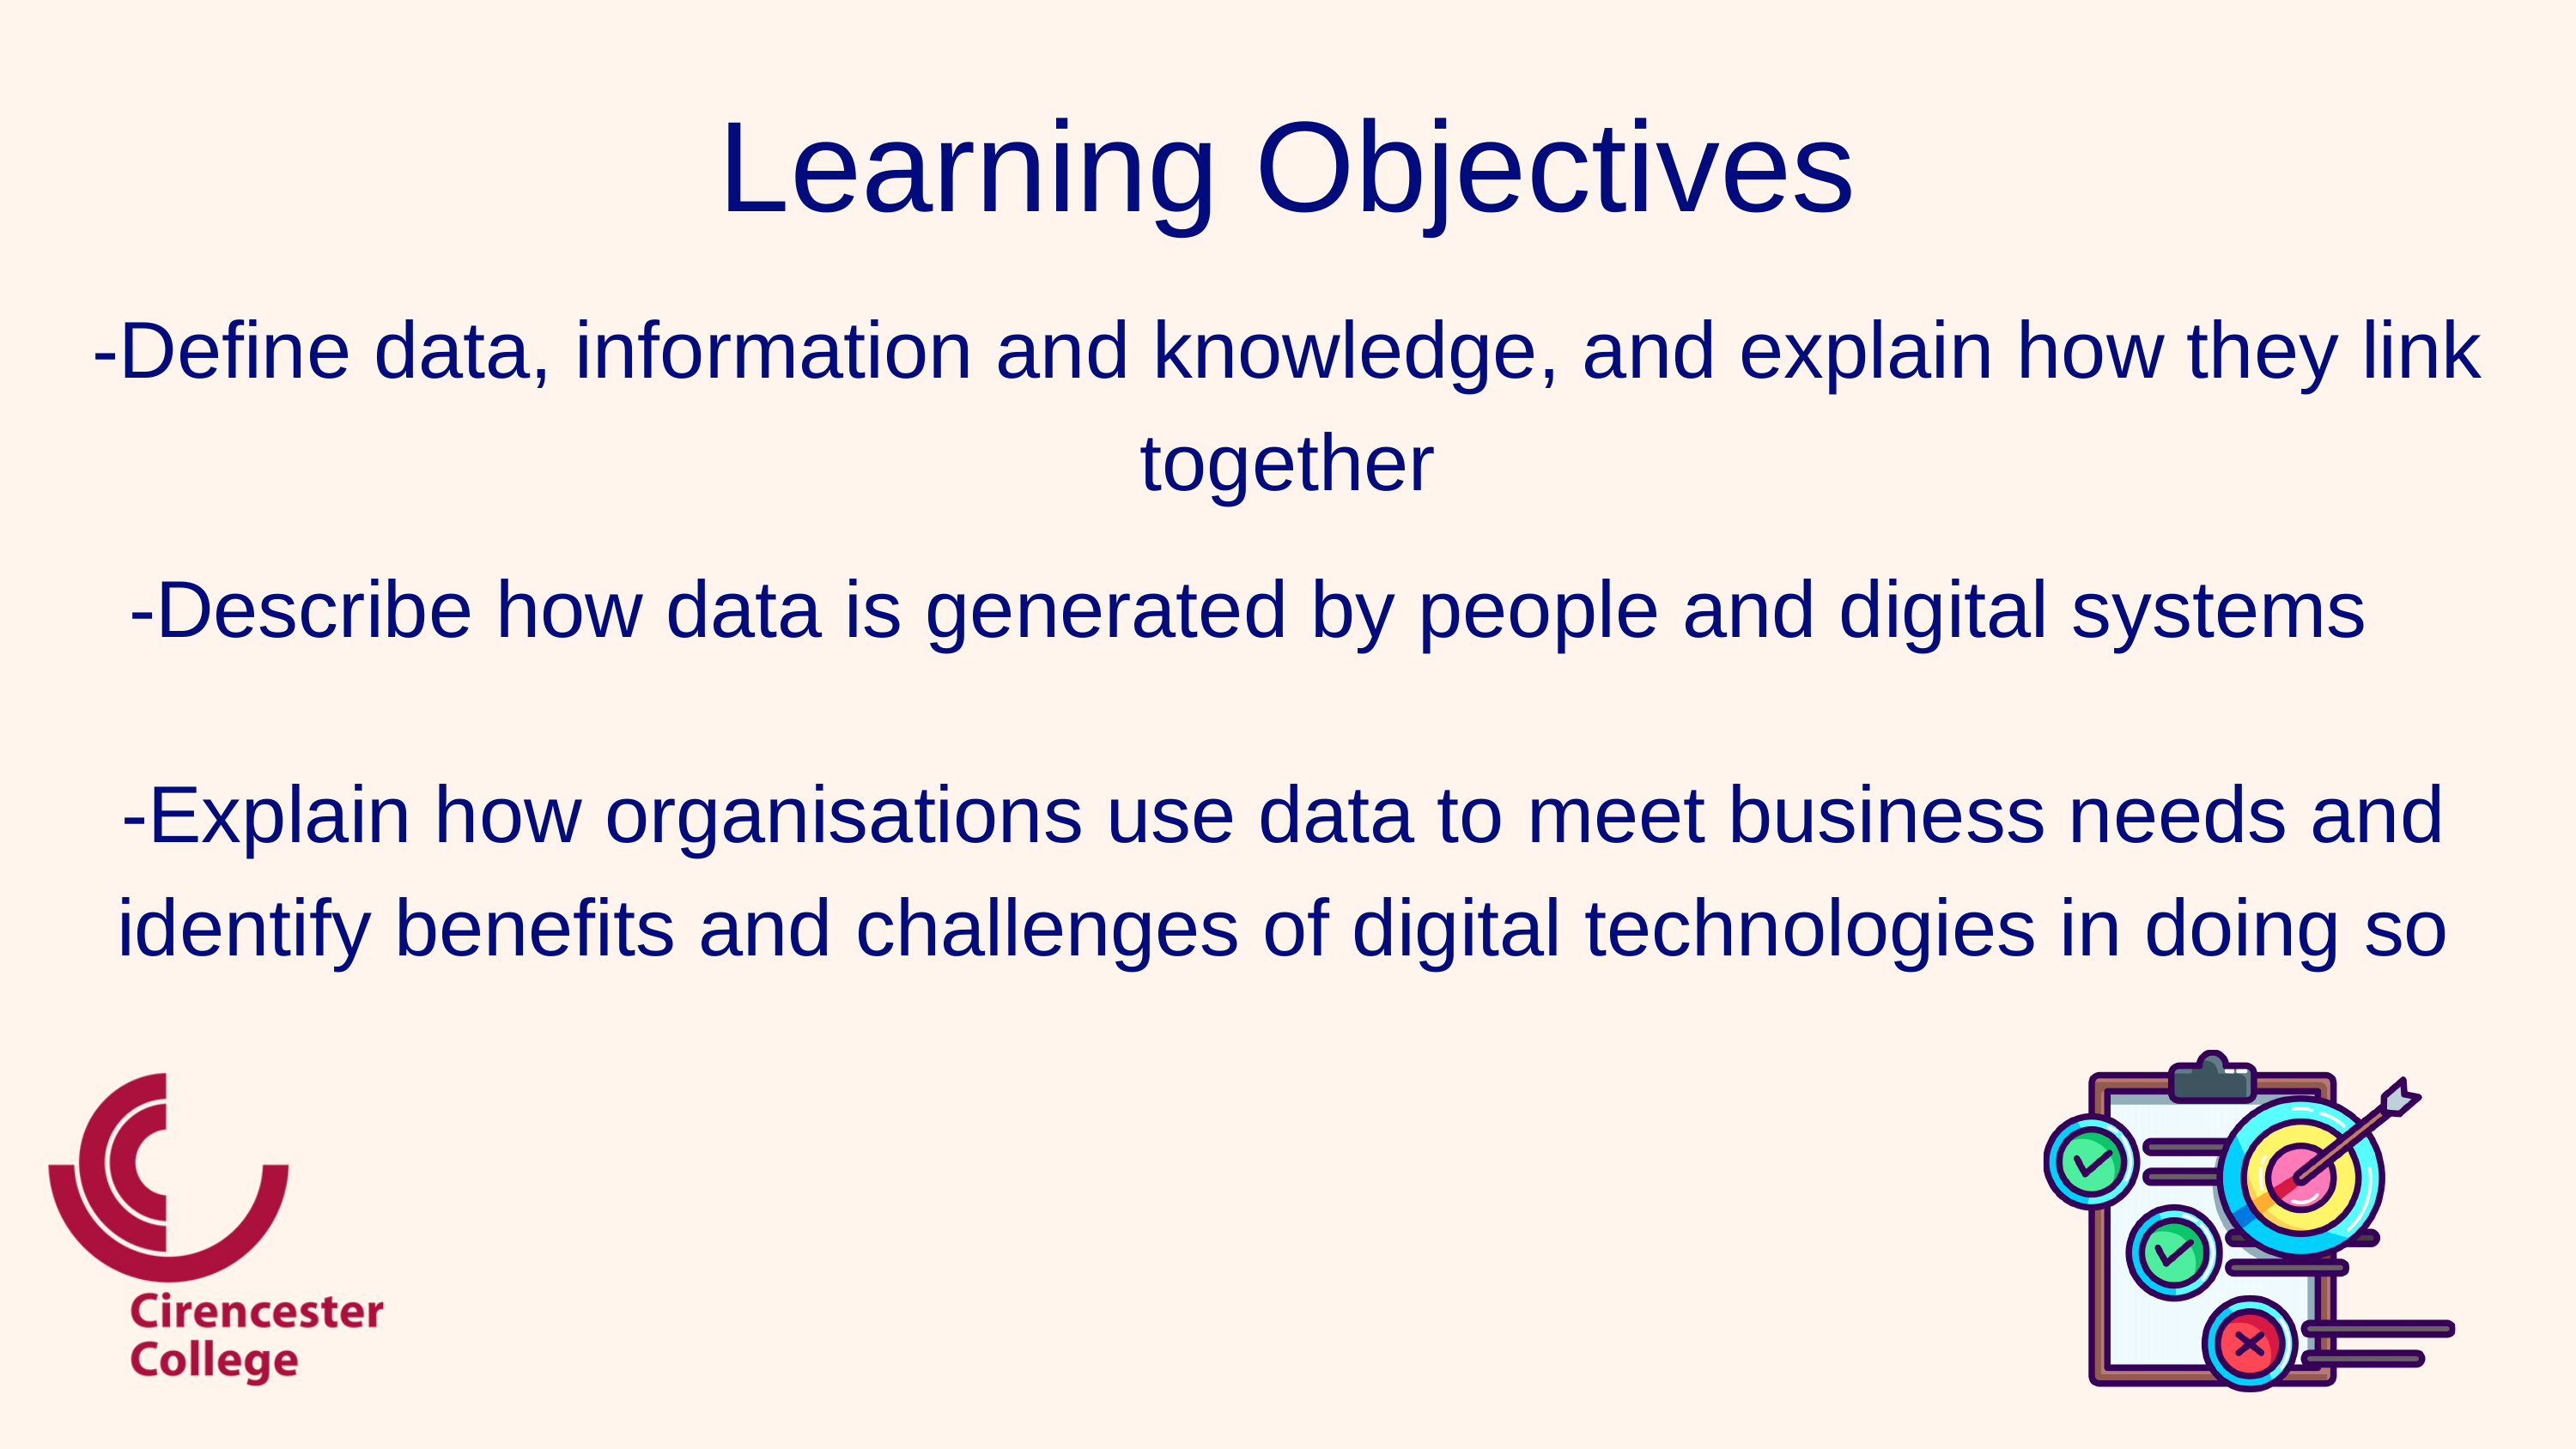

Learning Objectives

-Define data, information and knowledge, and explain how they link together
-Describe how data is generated by people and digital systems
-Explain how organisations use data to meet business needs and identify benefits and challenges of digital technologies in doing so